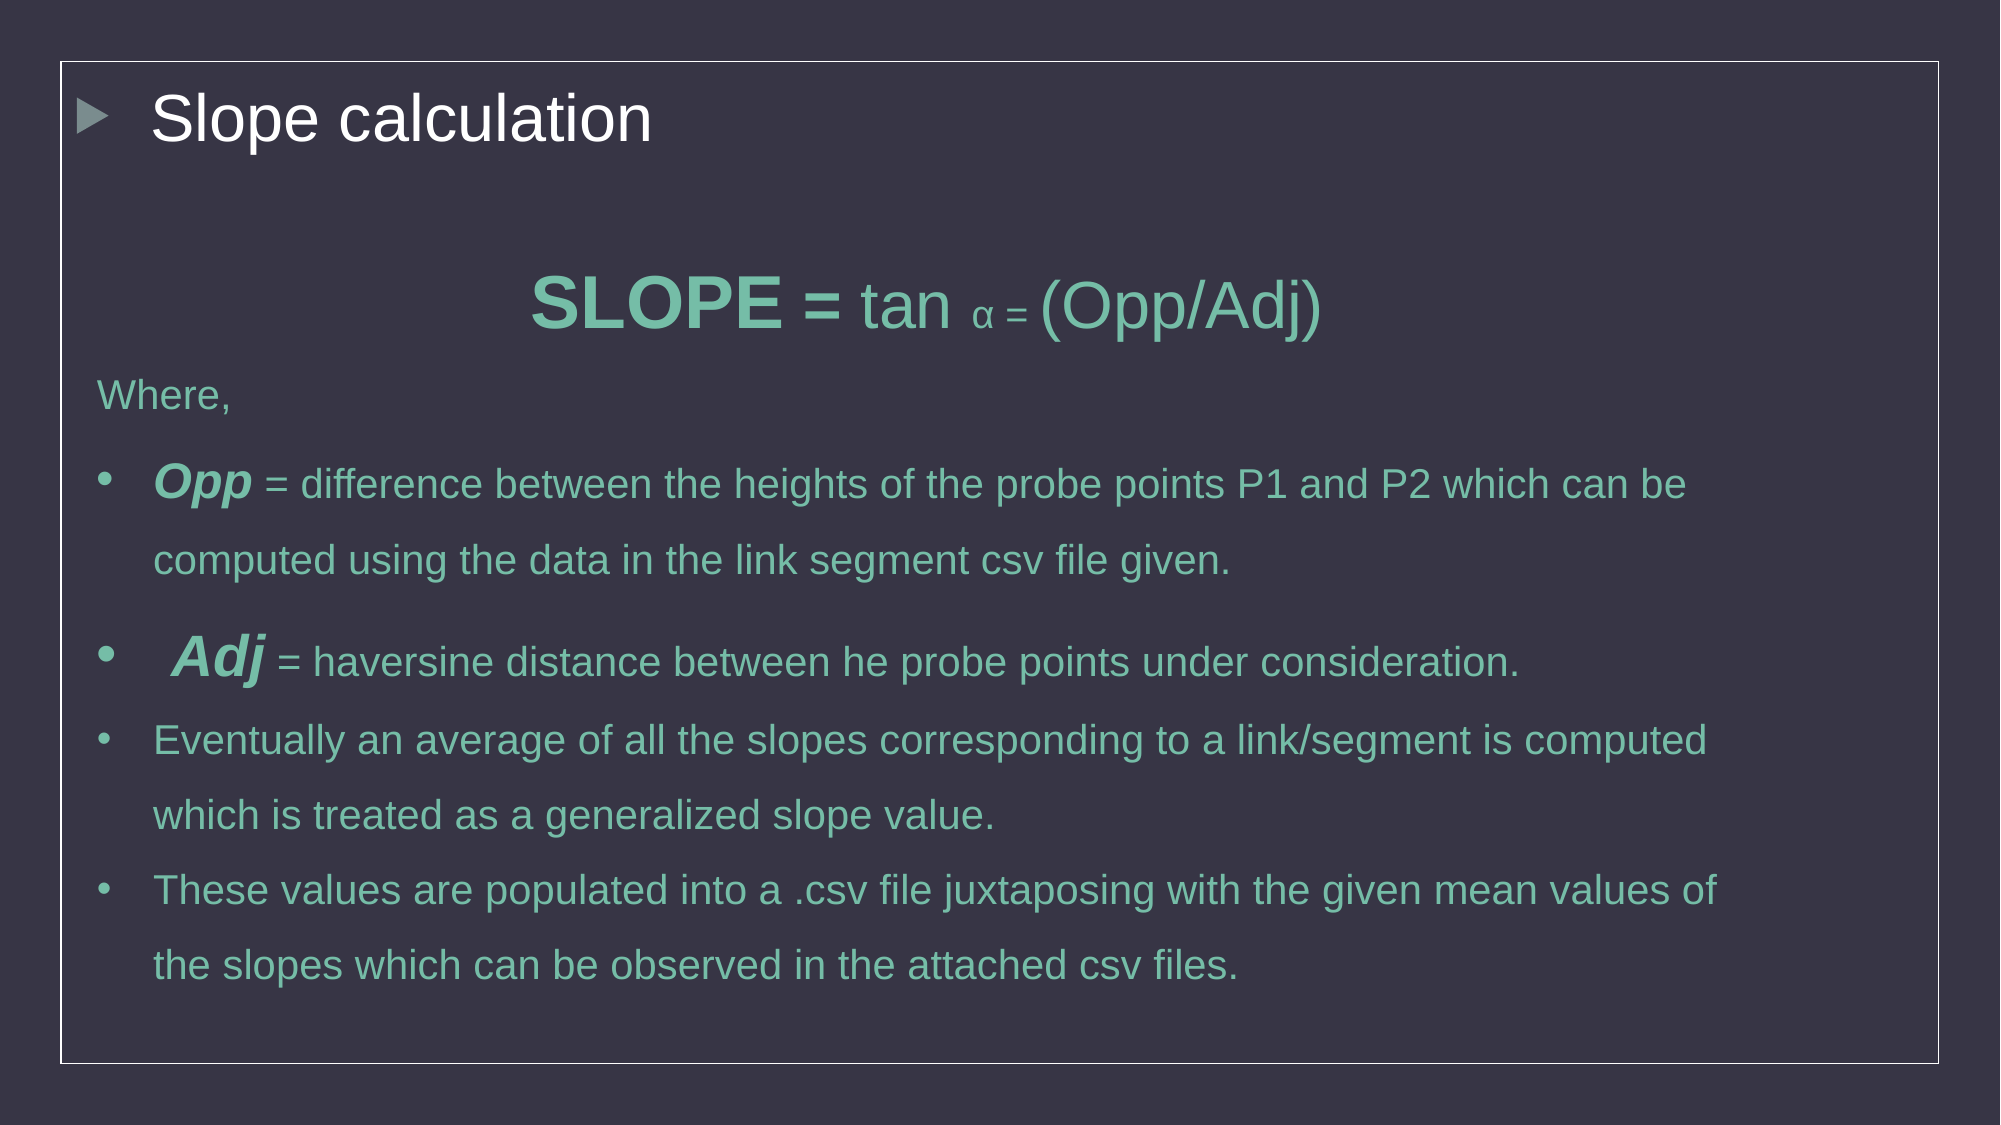

Slope calculation

SLOPE = tan α = (Opp/Adj)
Where,
Opp = difference between the heights of the probe points P1 and P2 which can be computed using the data in the link segment csv file given.
Adj = haversine distance between he probe points under consideration.
Eventually an average of all the slopes corresponding to a link/segment is computed which is treated as a generalized slope value.
These values are populated into a .csv file juxtaposing with the given mean values of the slopes which can be observed in the attached csv files.